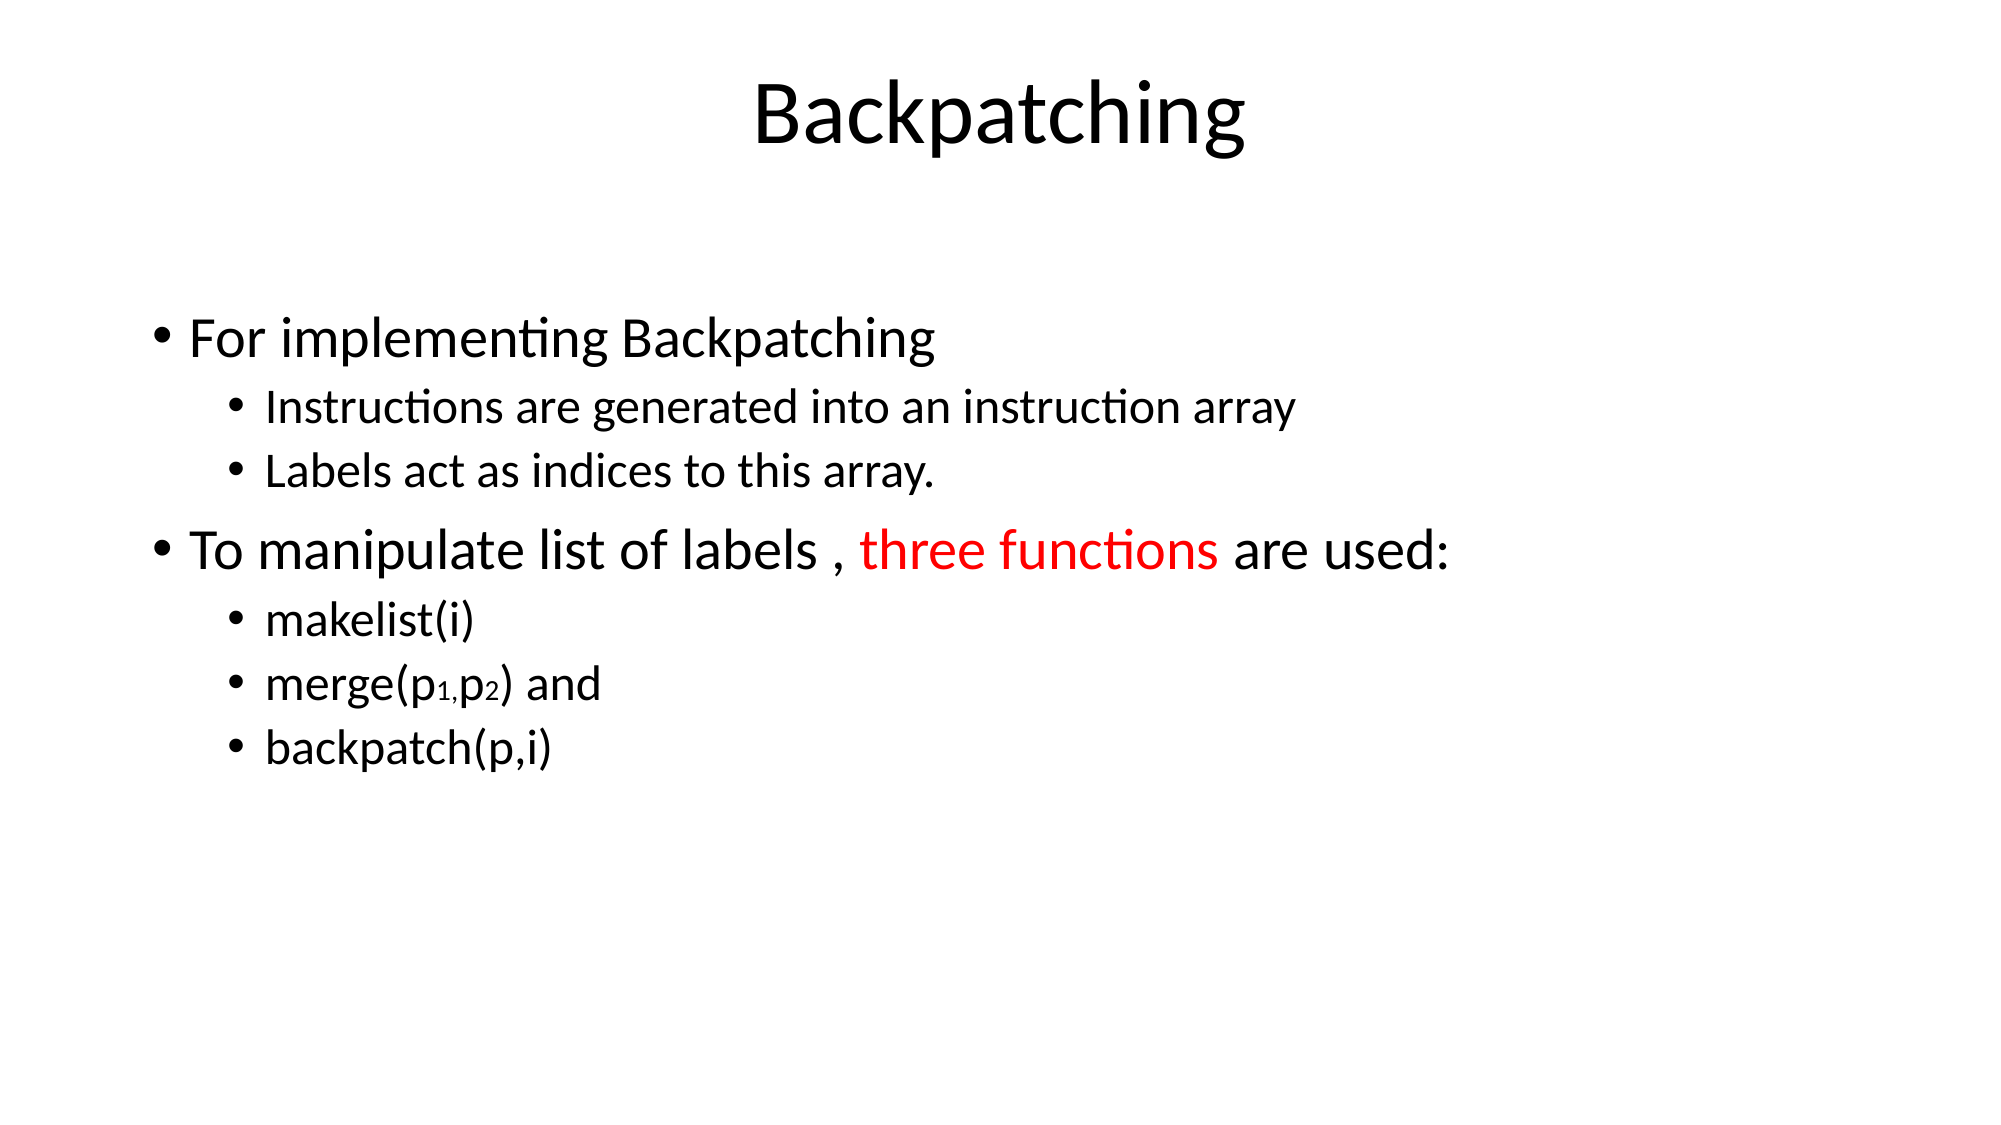

# Backpatching
For implementing Backpatching
Instructions are generated into an instruction array
Labels act as indices to this array.
To manipulate list of labels , three functions are used:
makelist(i)
merge(p1,p2) and
backpatch(p,i)